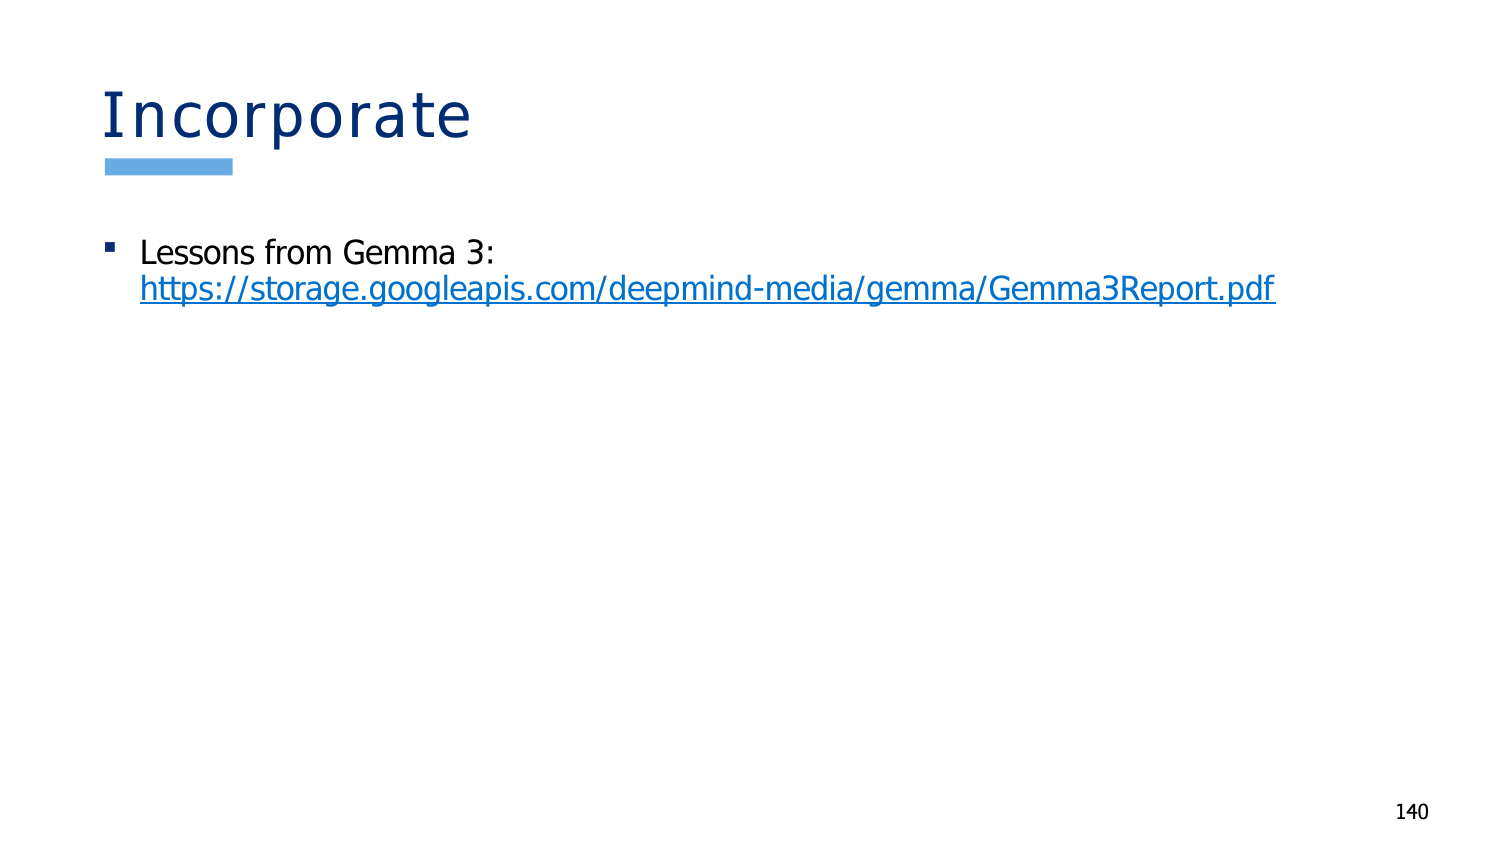

# Incorporate
Lessons from Gemma 3: https://storage.googleapis.com/deepmind-media/gemma/Gemma3Report.pdf